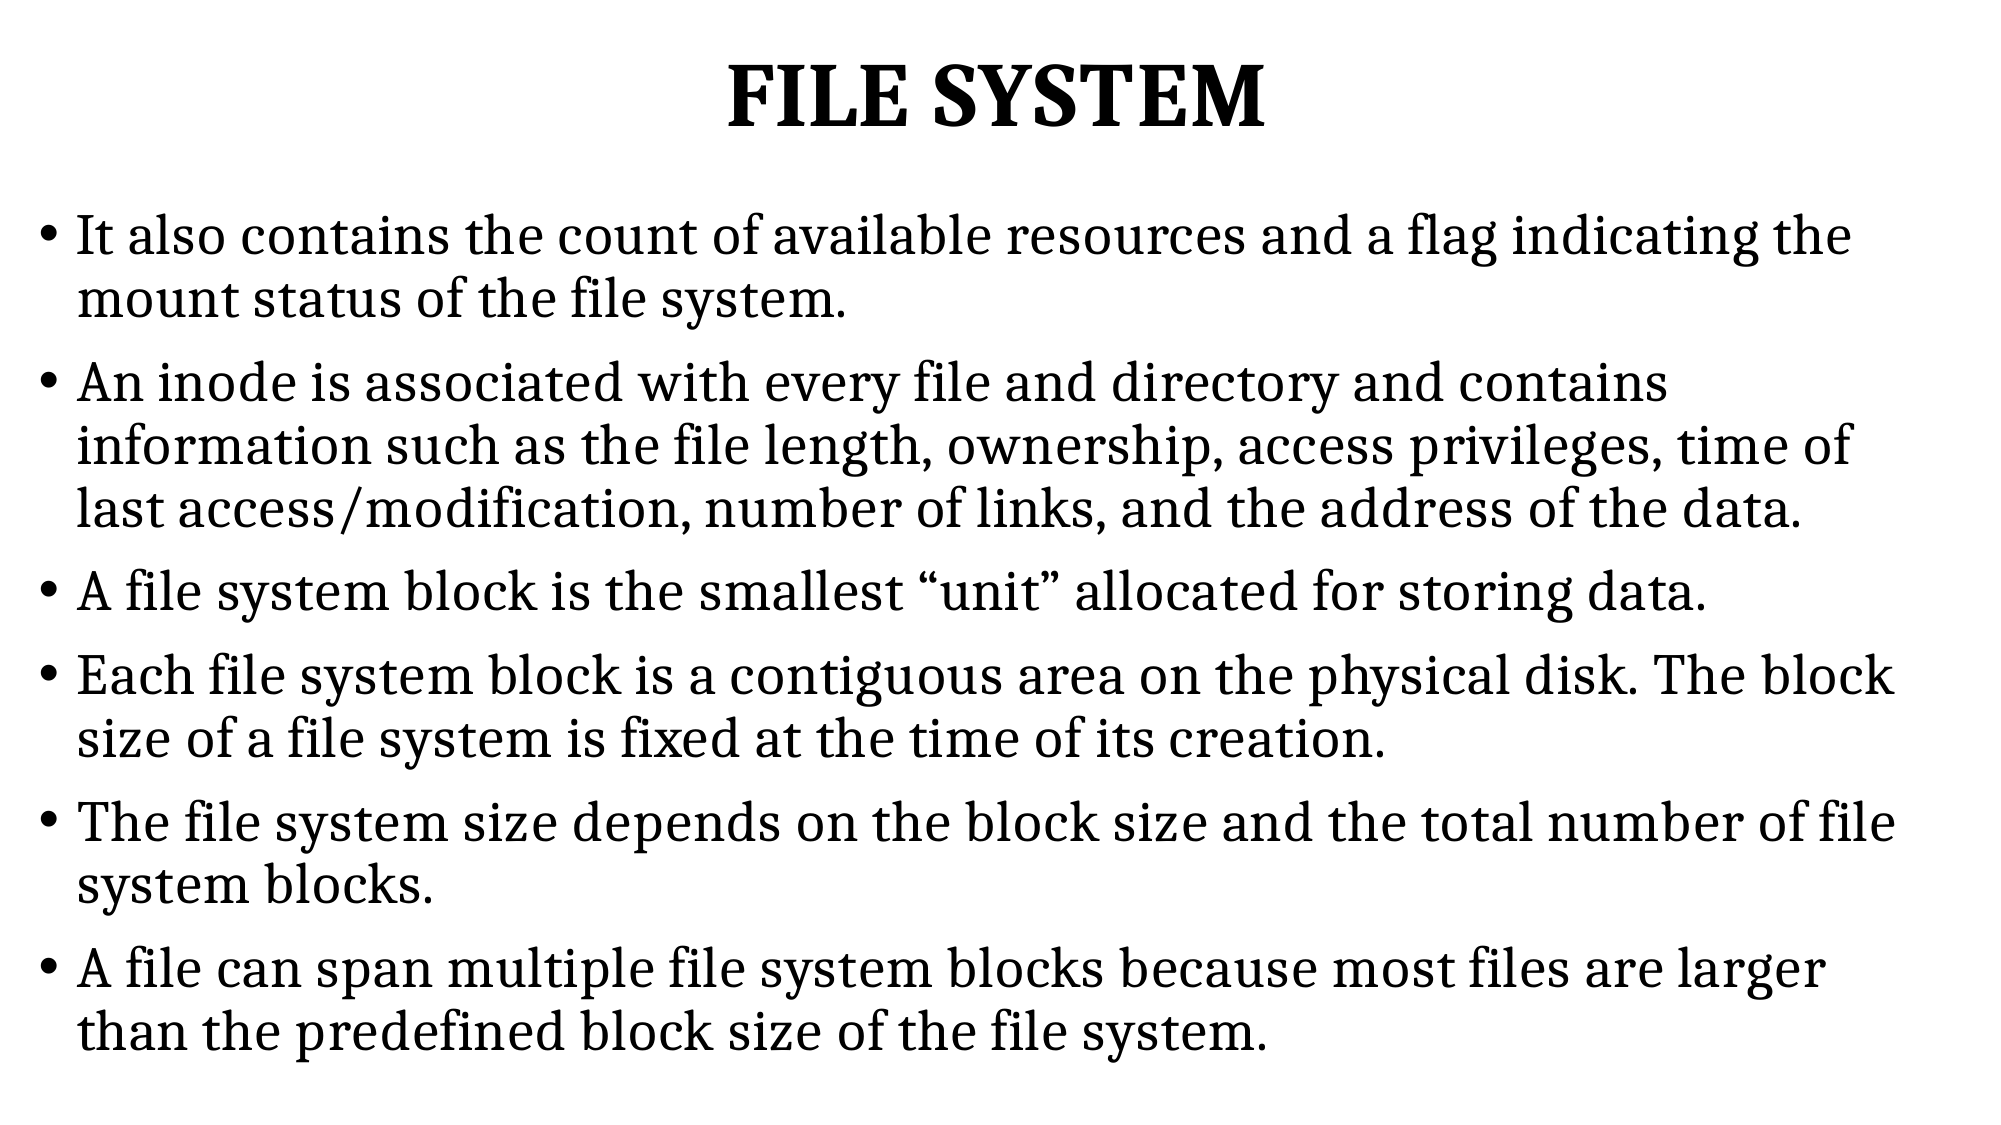

# FILE SYSTEM
It also contains the count of available resources and a flag indicating the mount status of the file system.
An inode is associated with every file and directory and contains information such as the file length, ownership, access privileges, time of last access/modification, number of links, and the address of the data.
A file system block is the smallest “unit” allocated for storing data.
Each file system block is a contiguous area on the physical disk. The block size of a file system is fixed at the time of its creation.
The file system size depends on the block size and the total number of file system blocks.
A file can span multiple file system blocks because most files are larger than the predefined block size of the file system.